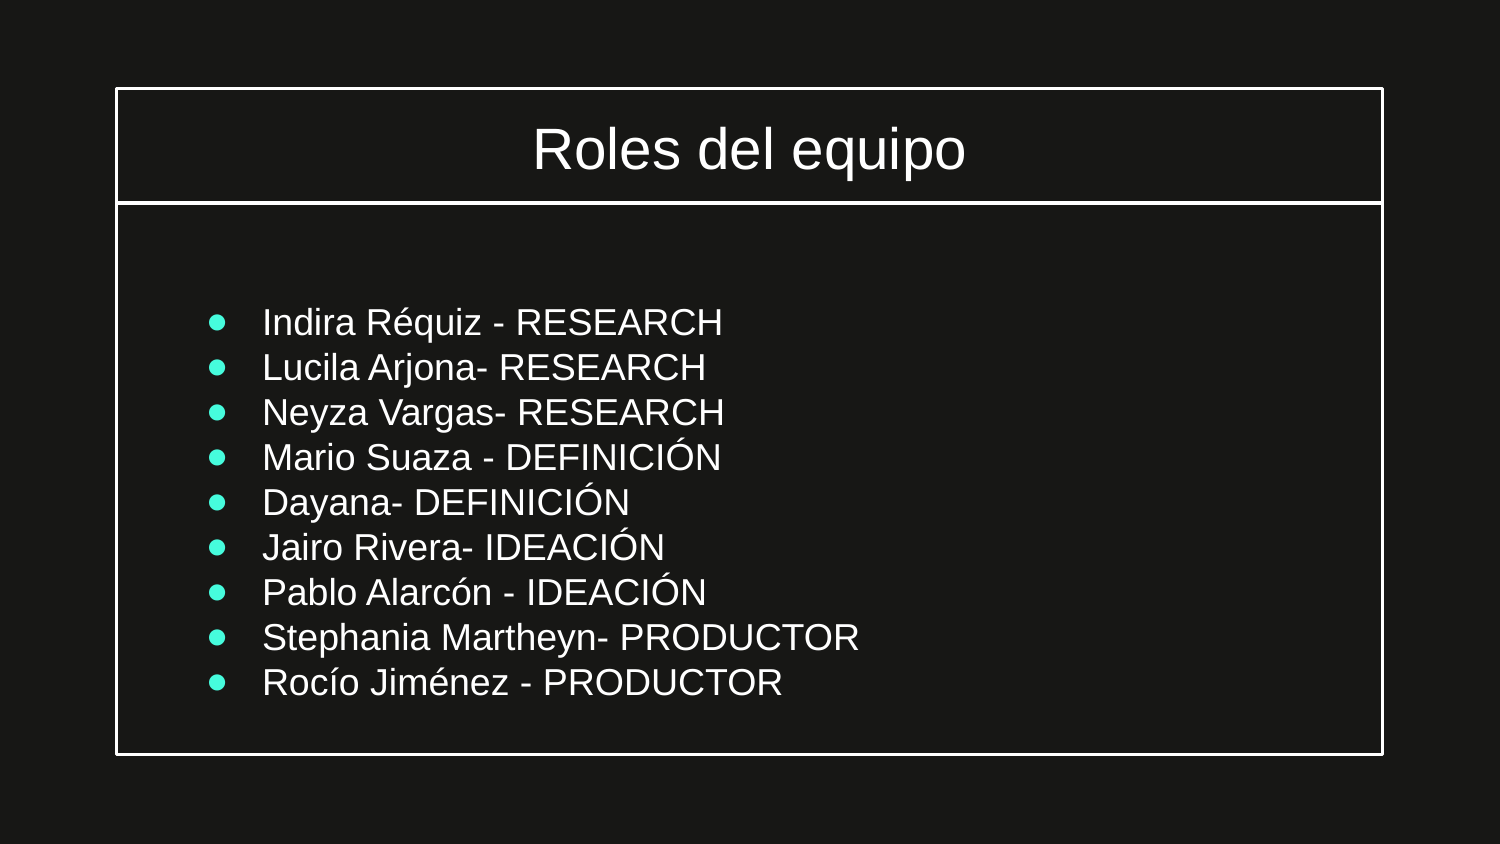

# Roles del equipo
Indira Réquiz - RESEARCH
Lucila Arjona- RESEARCH
Neyza Vargas- RESEARCH
Mario Suaza - DEFINICIÓN
Dayana- DEFINICIÓN
Jairo Rivera- IDEACIÓN
Pablo Alarcón - IDEACIÓN
Stephania Martheyn- PRODUCTOR
Rocío Jiménez - PRODUCTOR